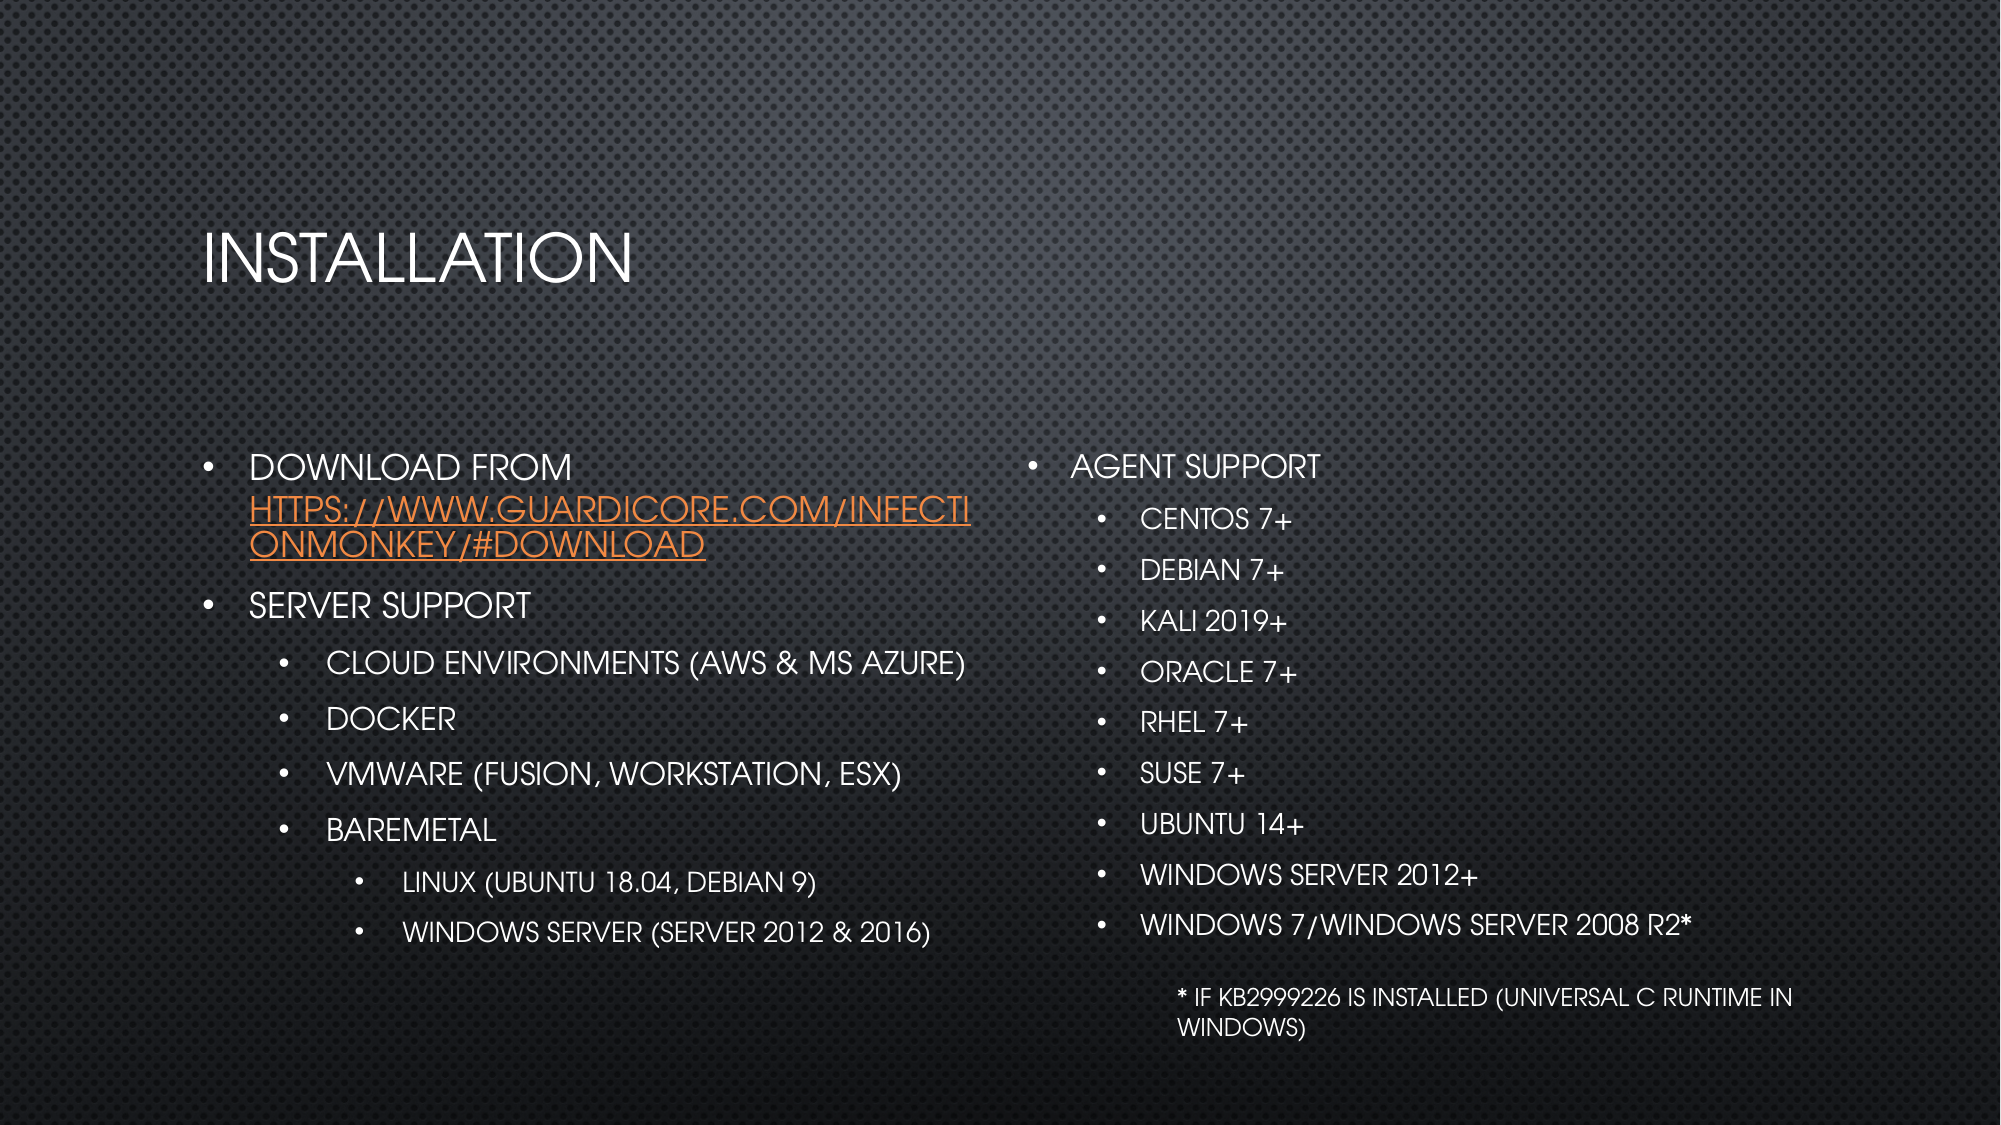

# Installation
Download from https://www.guardicore.com/infectionmonkey/#download
Server Support
Cloud environments (AWS & MS Azure)
Docker
Vmware (Fusion, Workstation, ESX)
Baremetal
Linux (Ubuntu 18.04, Debian 9)
Windows Server (Server 2012 & 2016)

Agent Support
Centos 7+
Debian 7+
Kali 2019+
Oracle 7+
RHEL 7+
SUSE 7+
Ubuntu 14+
Windows Server 2012+
Windows 7/Windows Server 2008 R2*
* if KB2999226 is installed (Universal C runtime in Windows)